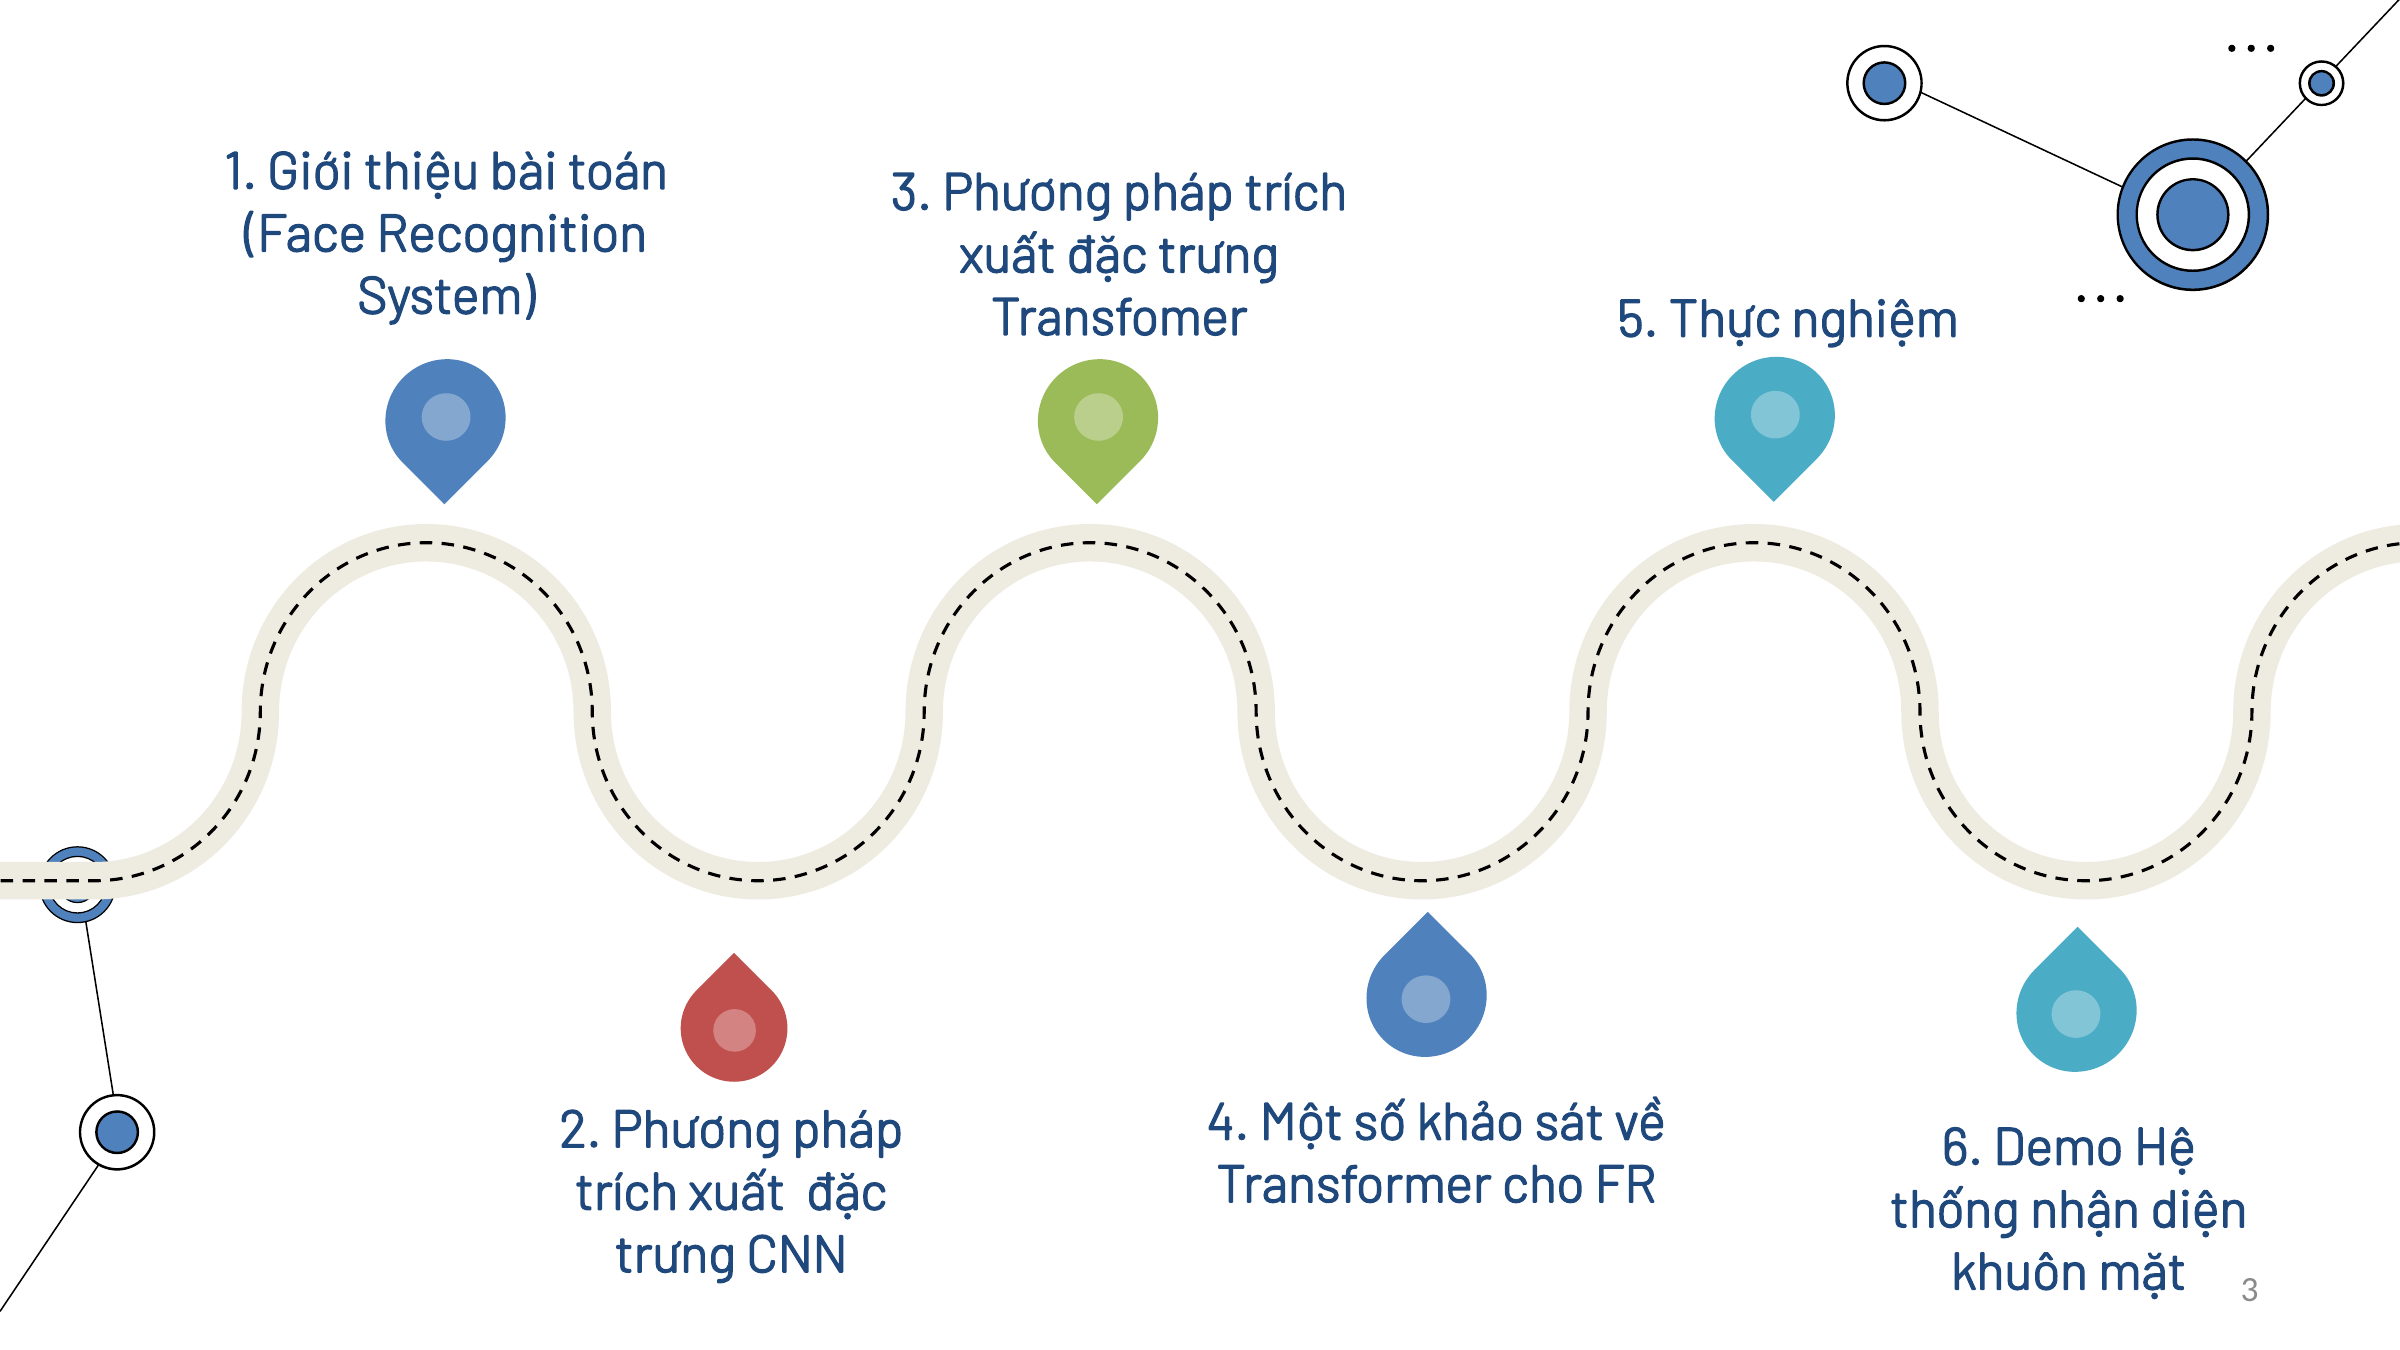

1. Giới thiệu bài toán (Face Recognition System)
3. Phương pháp trích xuất đặc trưng Transfomer
5. Thực nghiệm

4. Một số khảo sát về Transformer cho FR
2. Phương pháp trích xuất  đặc trưng CNN
6. Demo Hệ thống nhận diện khuôn mặt
3